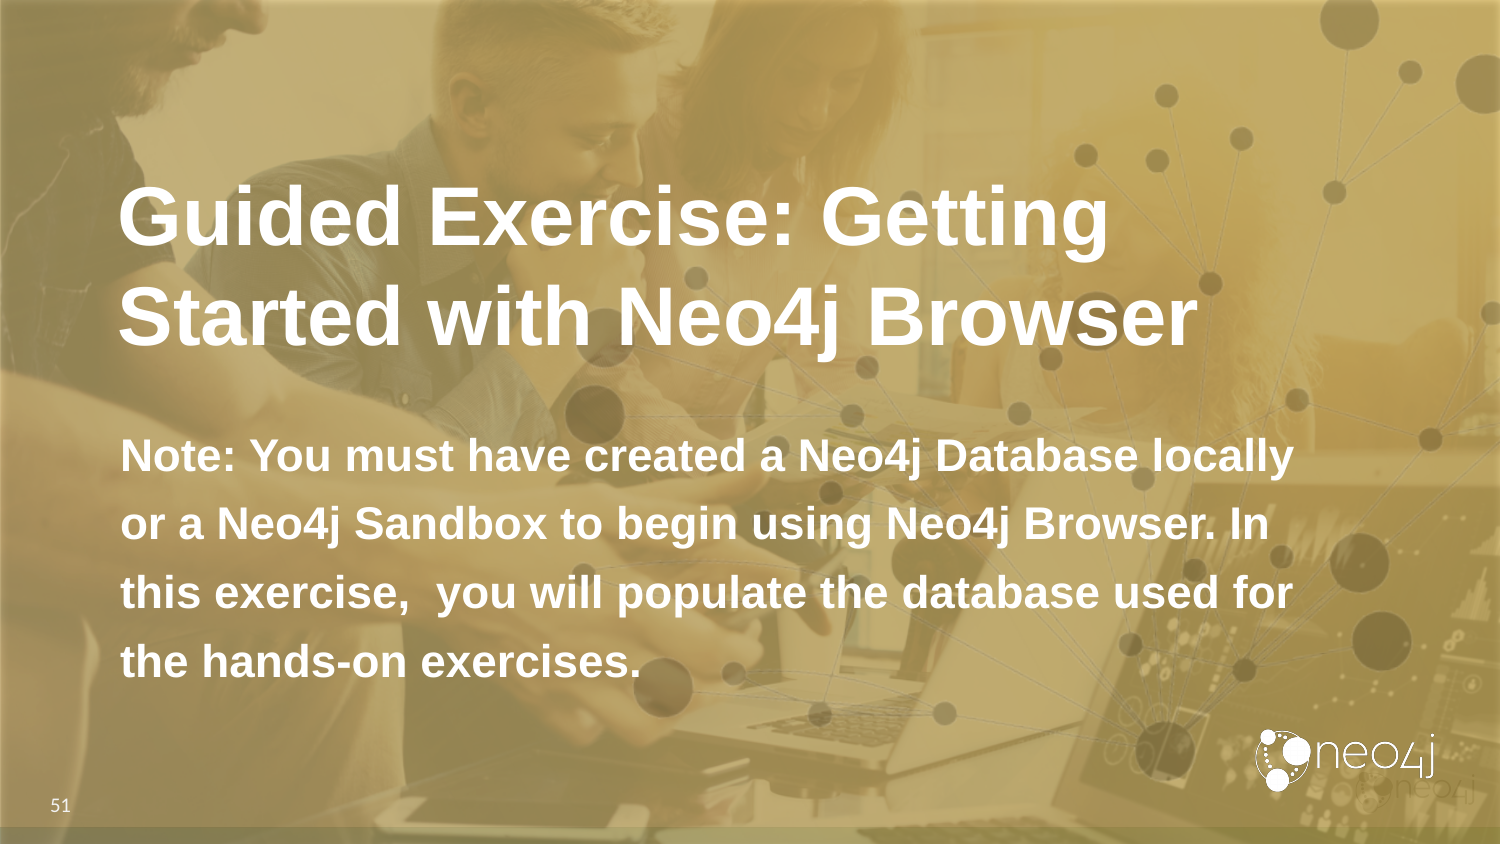

# Guided Exercise: Getting Started with Neo4j Browser
Note: You must have created a Neo4j Database locally or a Neo4j Sandbox to begin using Neo4j Browser. In this exercise,  you will populate the database used for the hands-on exercises.

51